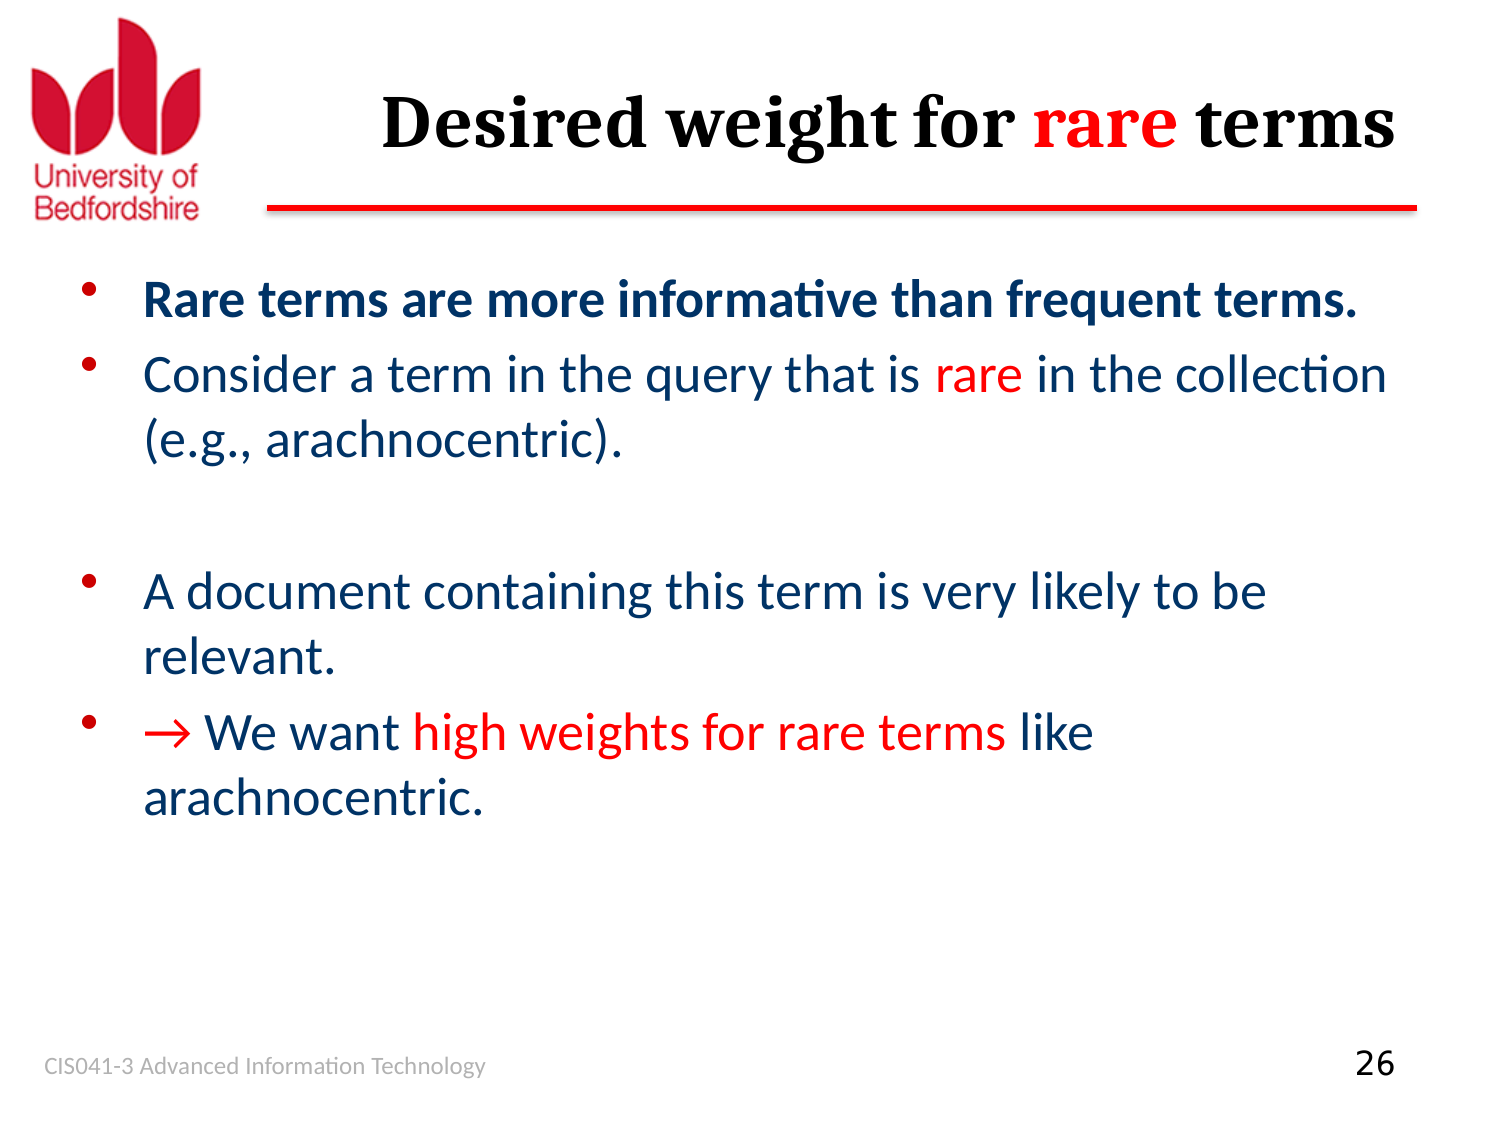

# Desired weight for rare terms
Rare terms are more informative than frequent terms.
Consider a term in the query that is rare in the collection (e.g., arachnocentric).

A document containing this term is very likely to be relevant.
→ We want high weights for rare terms like arachnocentric.
CIS041-3 Advanced Information Technology